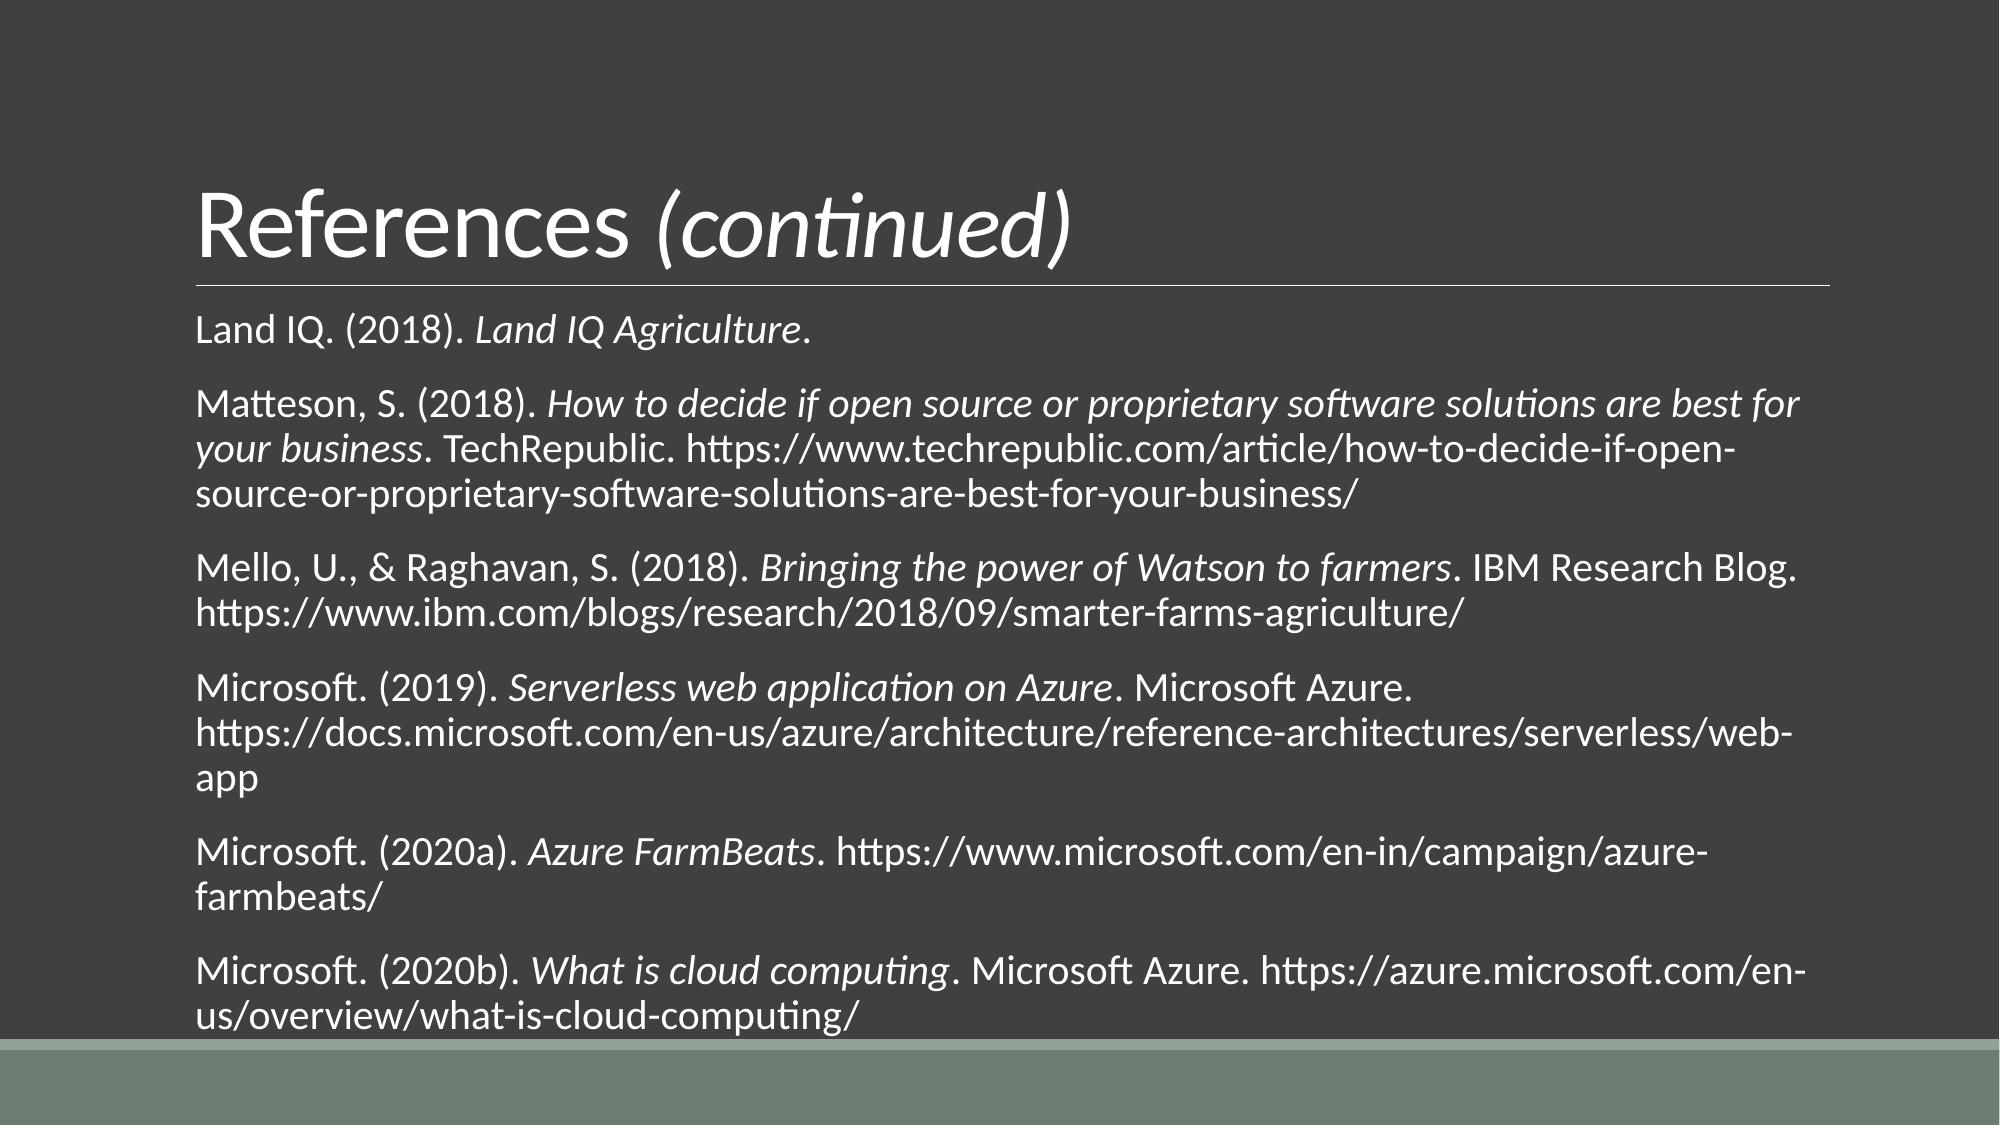

# References (continued)
Land IQ. (2018). Land IQ Agriculture.
Matteson, S. (2018). How to decide if open source or proprietary software solutions are best for your business. TechRepublic. https://www.techrepublic.com/article/how-to-decide-if-open-source-or-proprietary-software-solutions-are-best-for-your-business/
Mello, U., & Raghavan, S. (2018). Bringing the power of Watson to farmers. IBM Research Blog. https://www.ibm.com/blogs/research/2018/09/smarter-farms-agriculture/
Microsoft. (2019). Serverless web application on Azure. Microsoft Azure. https://docs.microsoft.com/en-us/azure/architecture/reference-architectures/serverless/web-app
Microsoft. (2020a). Azure FarmBeats. https://www.microsoft.com/en-in/campaign/azure-farmbeats/
Microsoft. (2020b). What is cloud computing. Microsoft Azure. https://azure.microsoft.com/en-us/overview/what-is-cloud-computing/